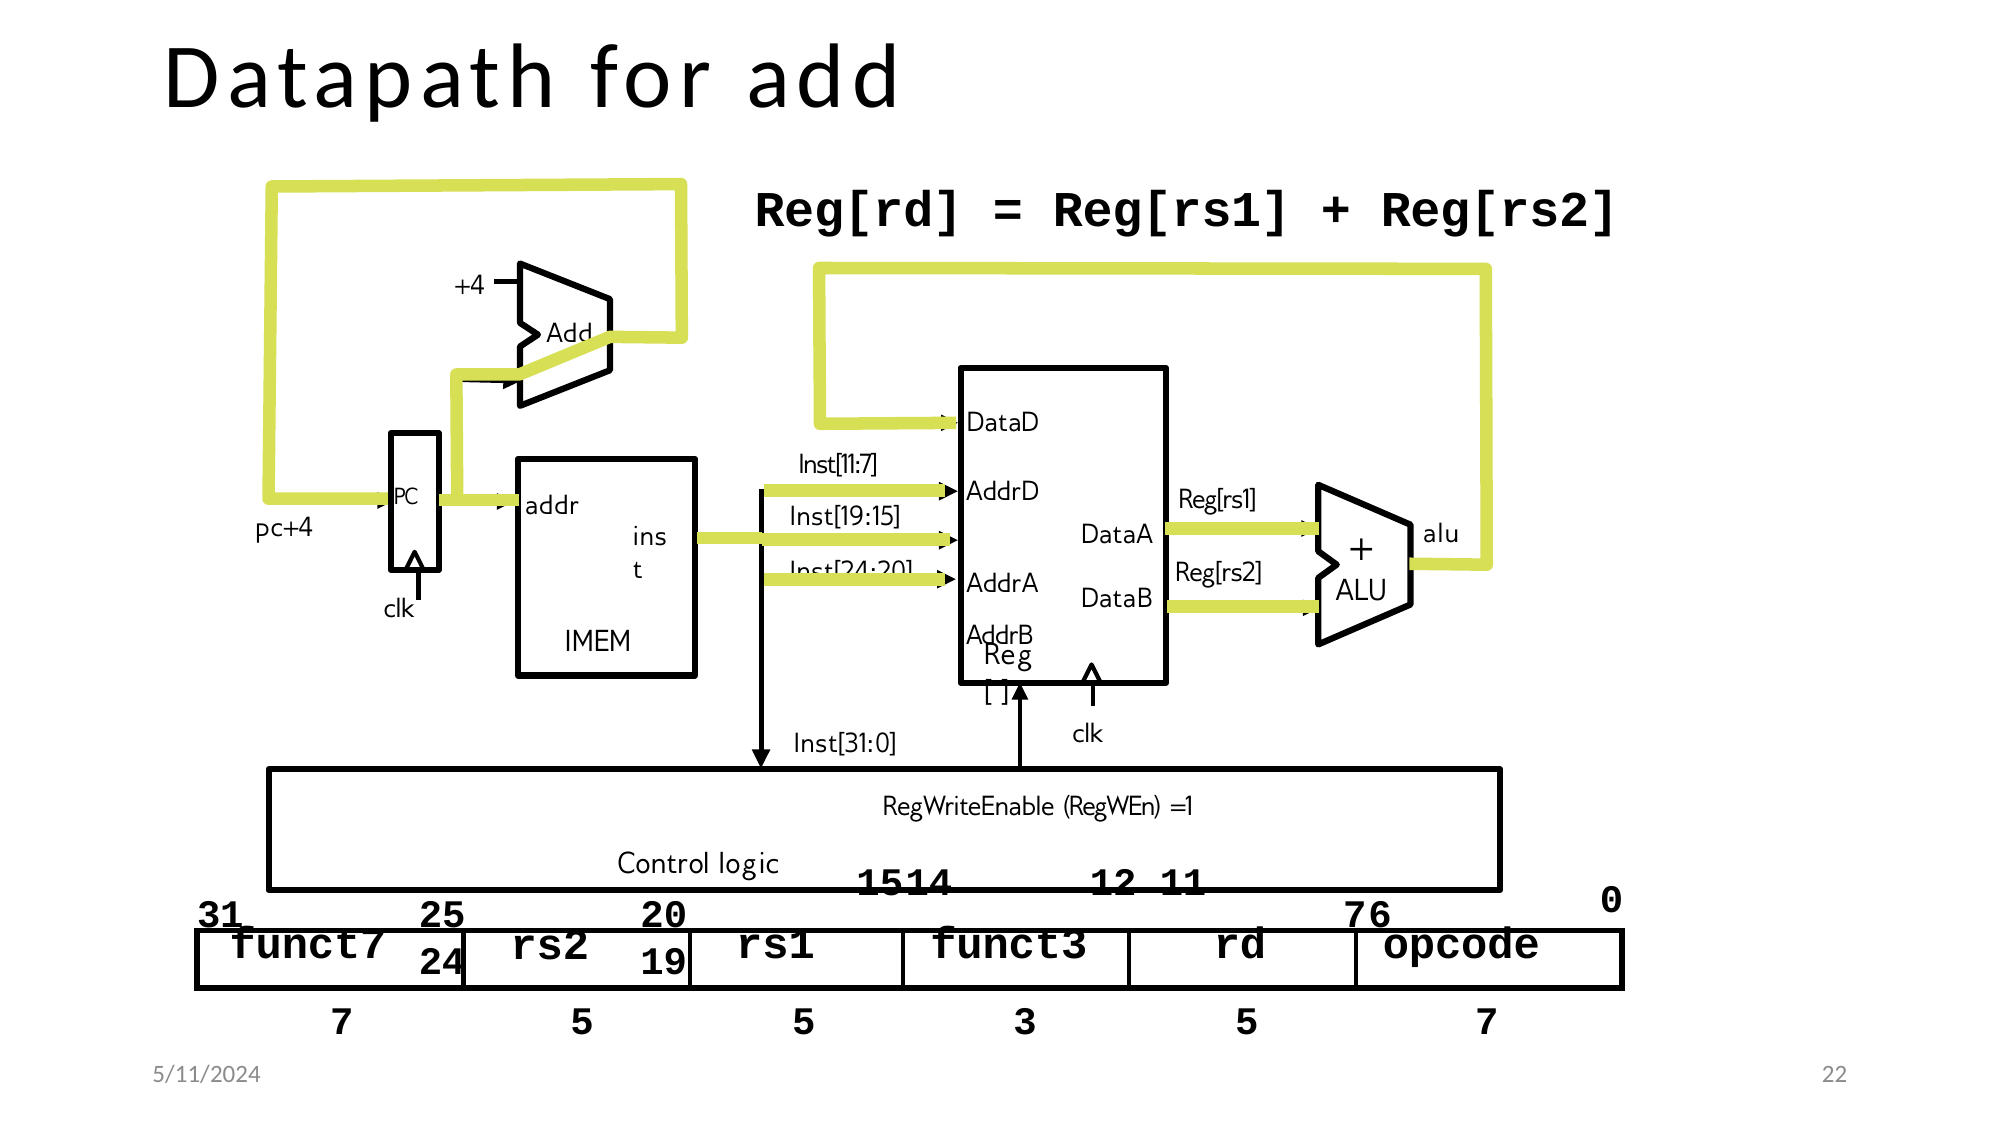

# Datapath for add
Reg[rd] = Reg[rs1] + Reg[rs2]

+4
Add

DataD

Inst[11:7]

AddrD  AddrA
AddrB
PC
Reg[rs1]

addr
Inst[19:15]
pc+4
alu
DataA
inst
+
Inst[24:20]
Reg[rs2]
ALU
DataB
clk

IMEM
Reg [ ]
clk
Inst[31:0]
RegWriteEnable (RegWEn) =1

1514	12 11
Control logic
0
31
25 24
20 19
76
| funct7 | rs2 | rs1 | funct3 | rd | opcode |
| --- | --- | --- | --- | --- | --- |
7
5
5
3
5
7
5/11/2024
22